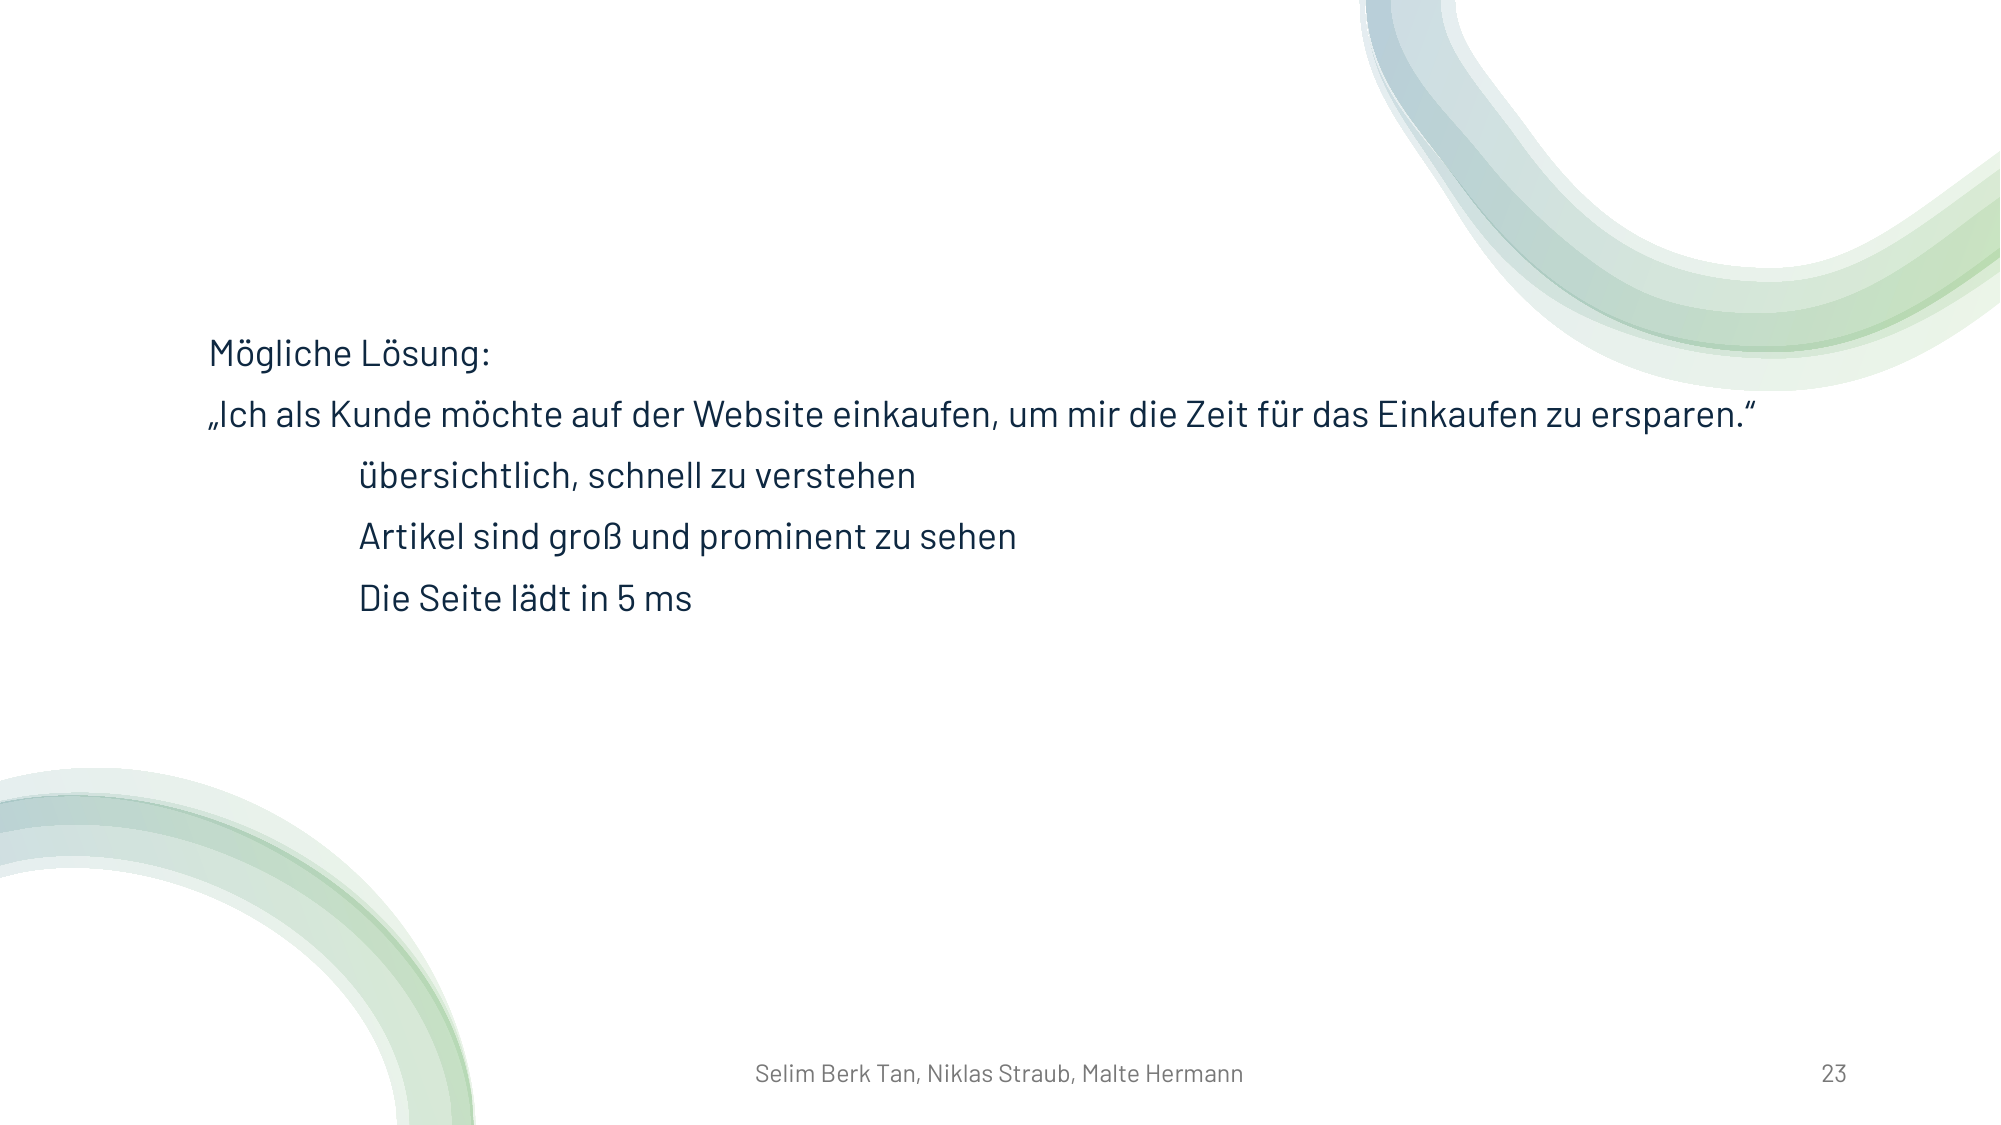

Mögliche Lösung:
„Ich als Kunde möchte auf der Website einkaufen, um mir die Zeit für das Einkaufen zu ersparen.“
	übersichtlich, schnell zu verstehen
	Artikel sind groß und prominent zu sehen
	Die Seite lädt in 5 ms

Selim Berk Tan, Niklas Straub, Malte Hermann
23